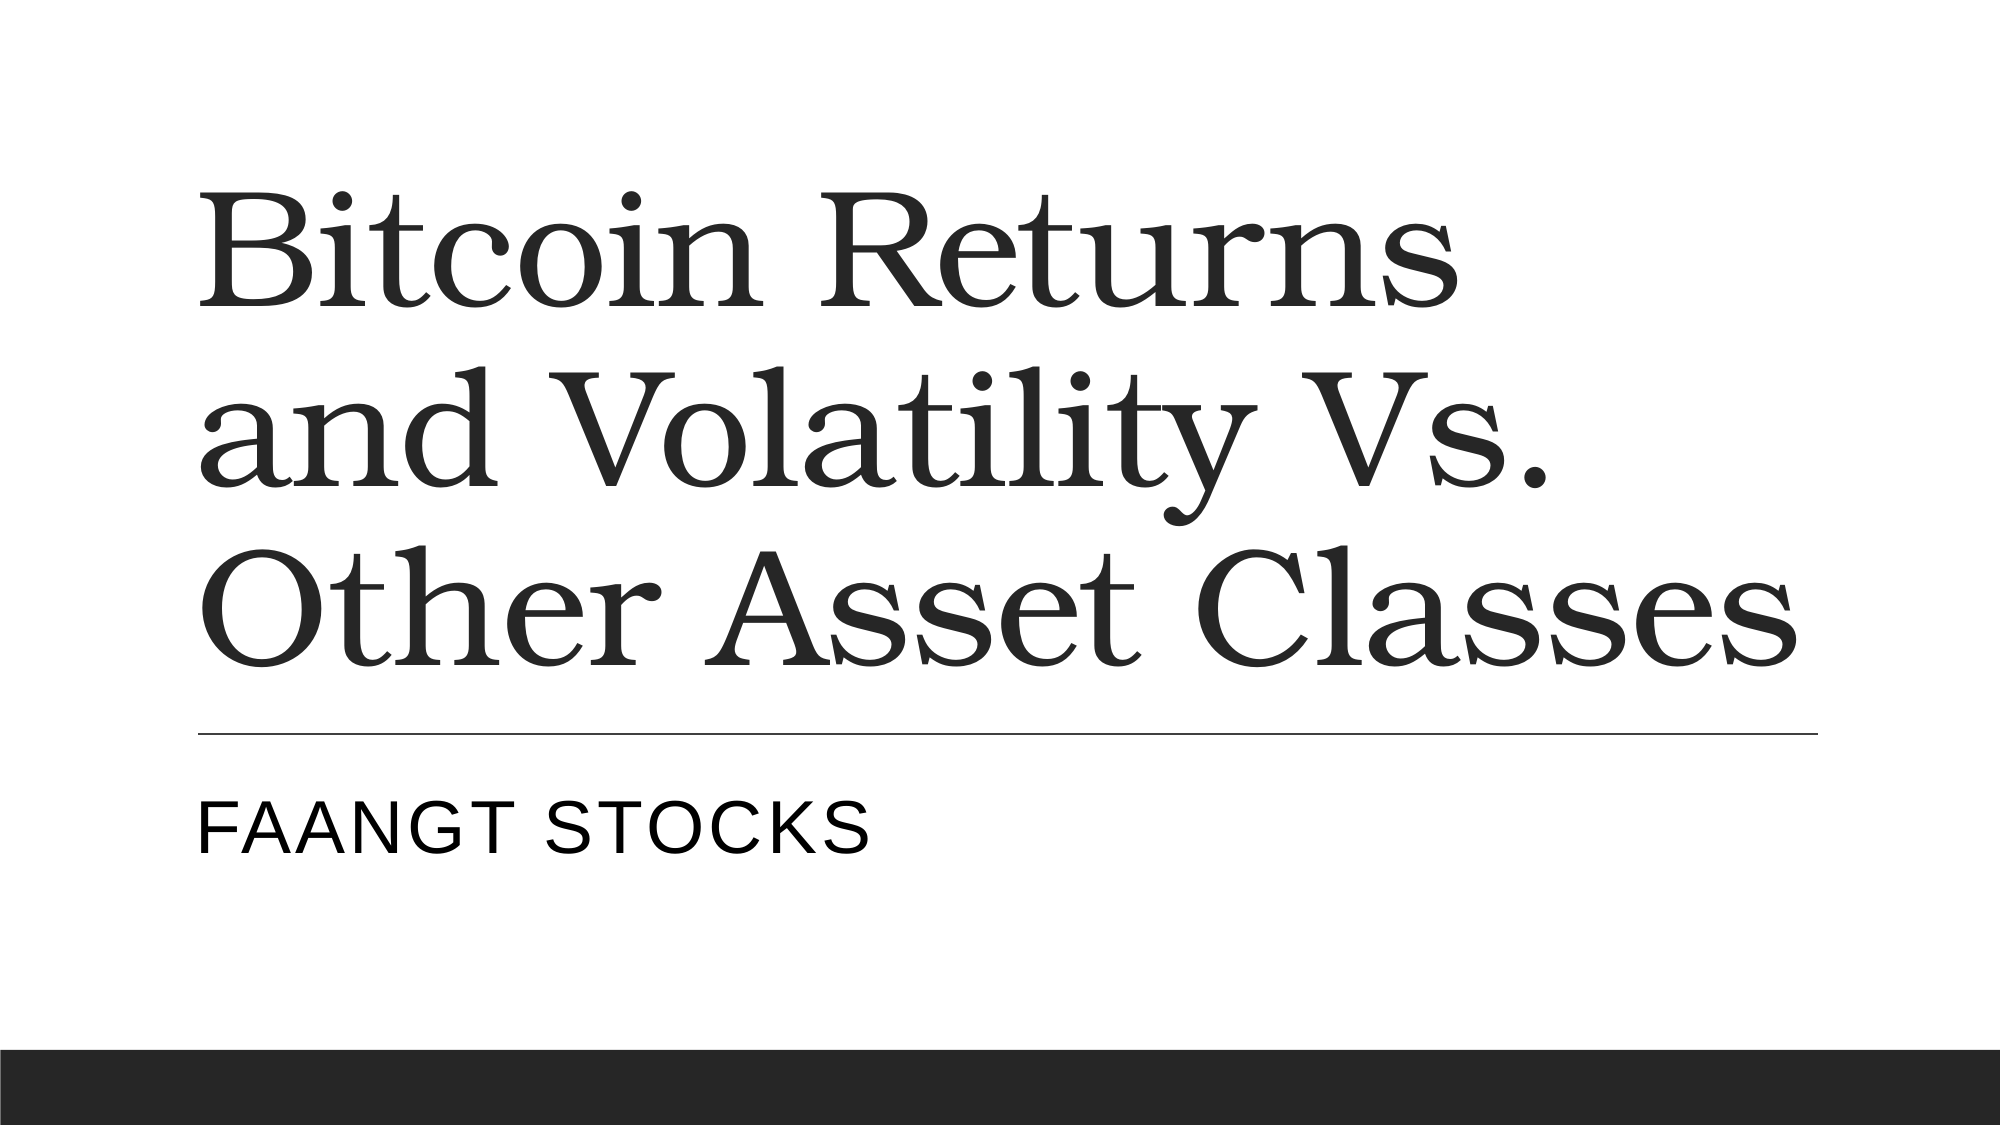

# Bitcoin Returns and Volatility Vs. Other Asset Classes
FaANGT Stocks